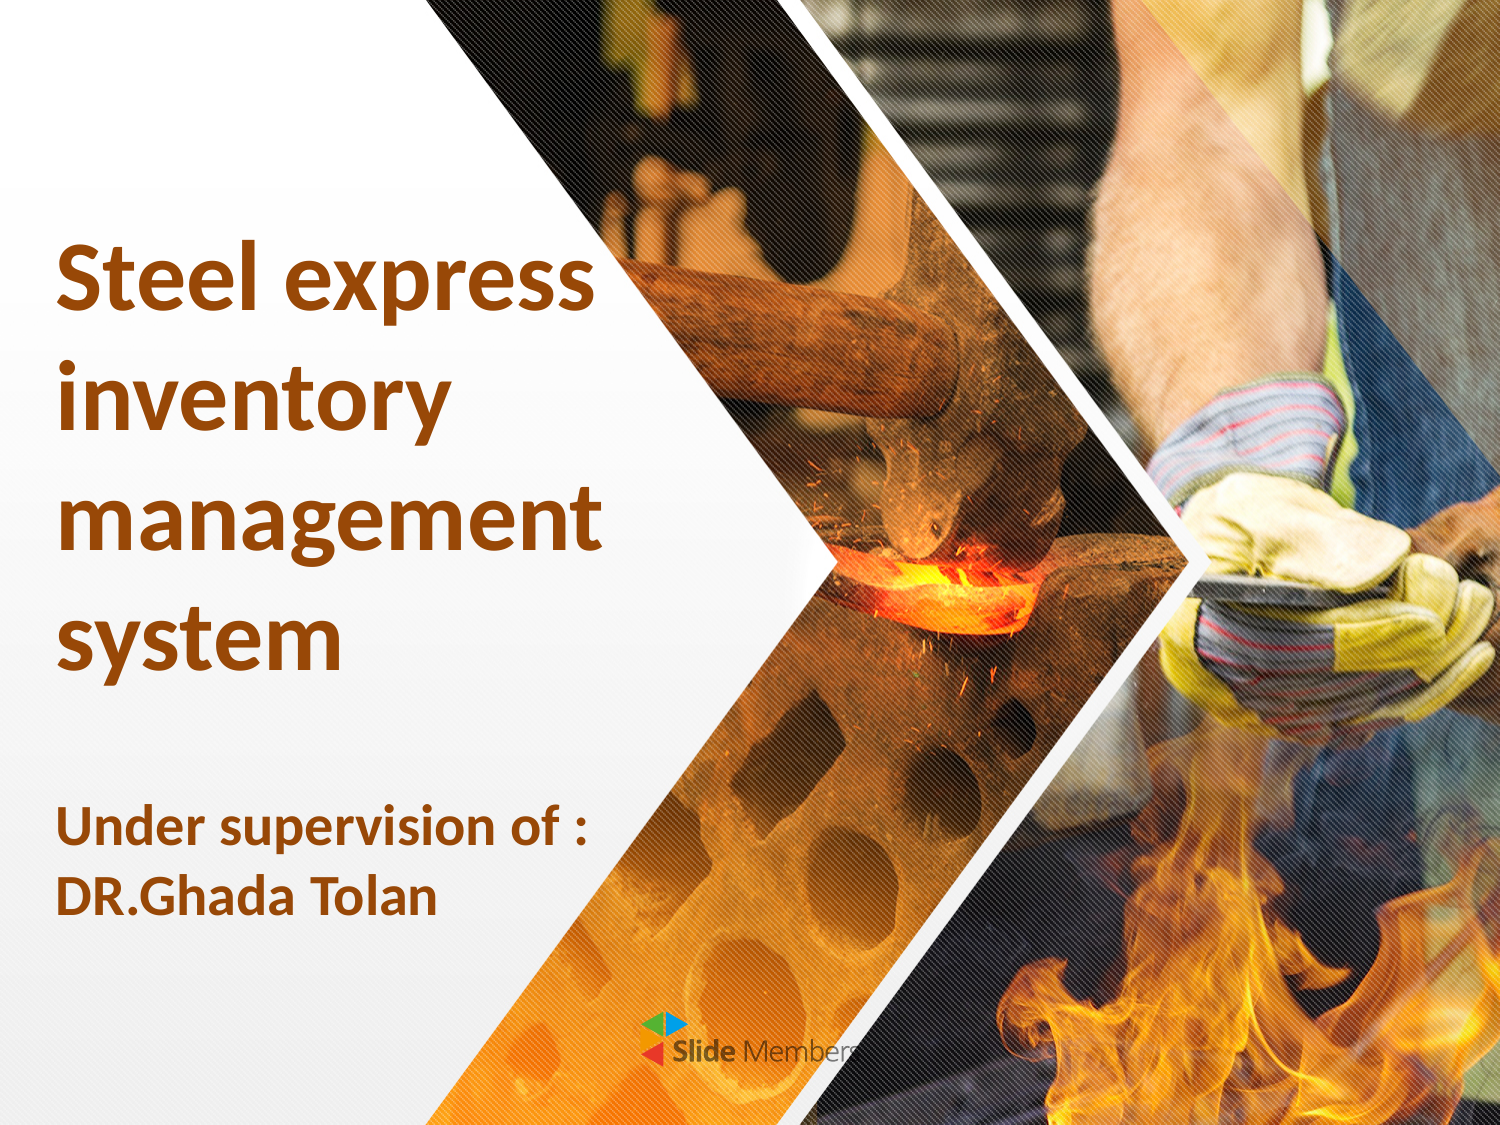

# Steel express inventory management system
Under supervision of :
DR.Ghada Tolan